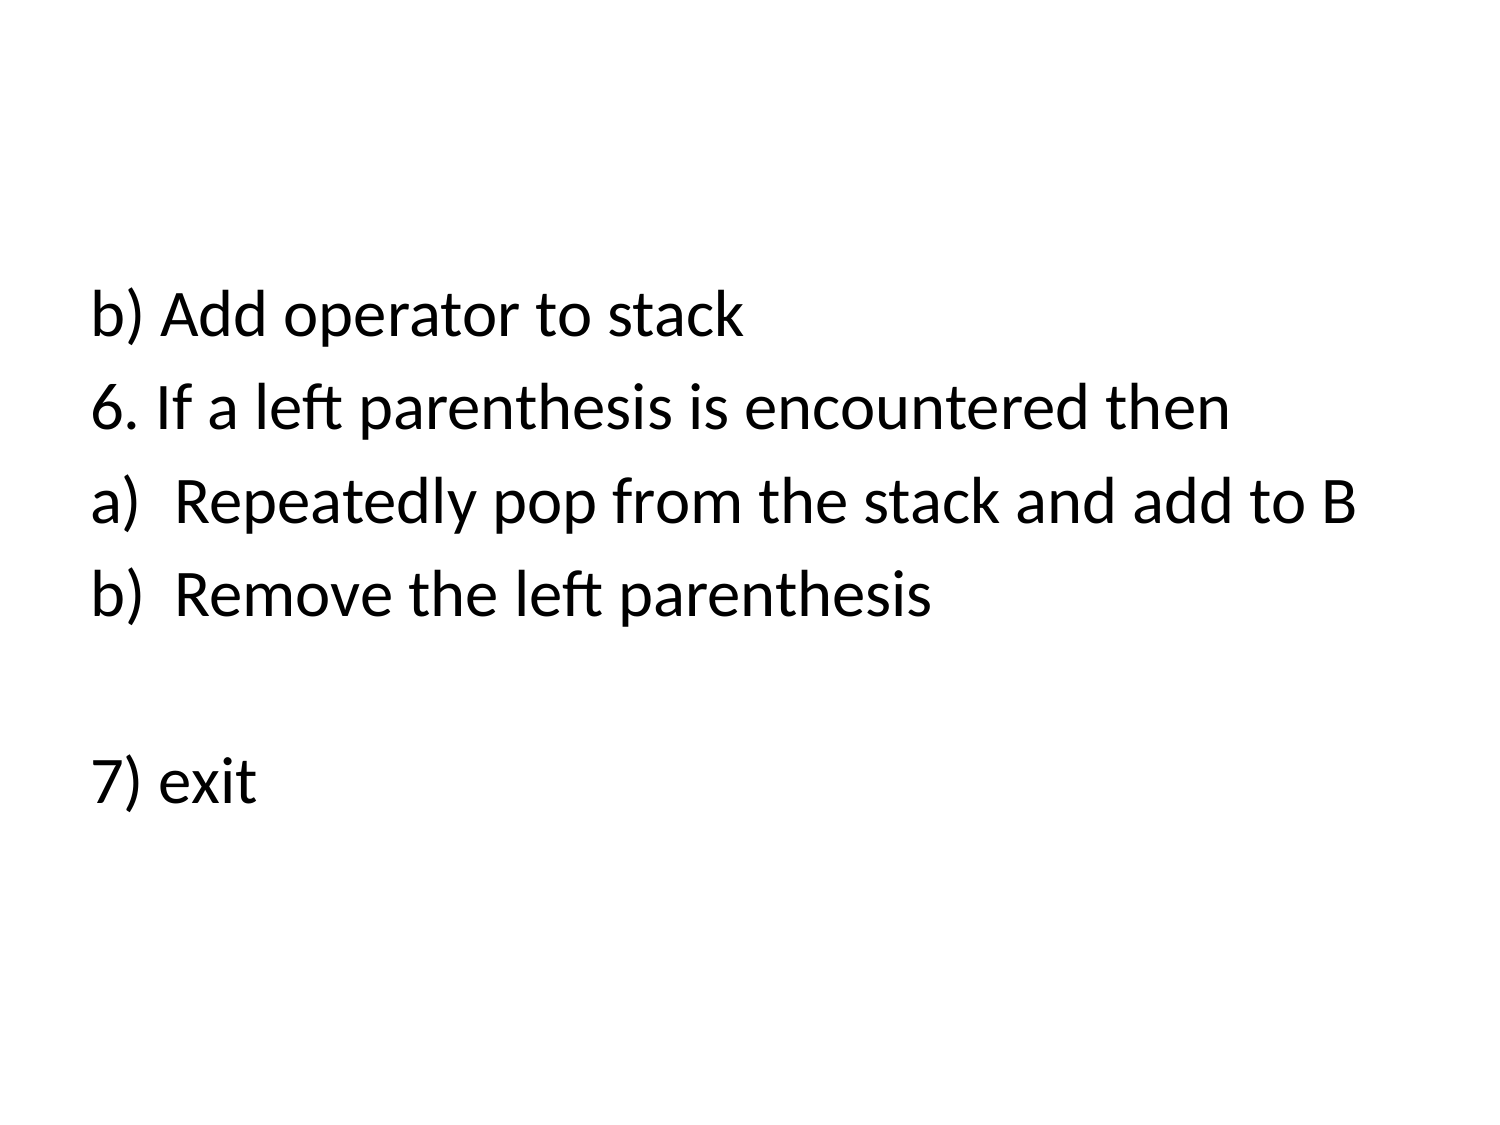

b) Add operator to stack
6. If a left parenthesis is encountered then
Repeatedly pop from the stack and add to B
Remove the left parenthesis

7) exit